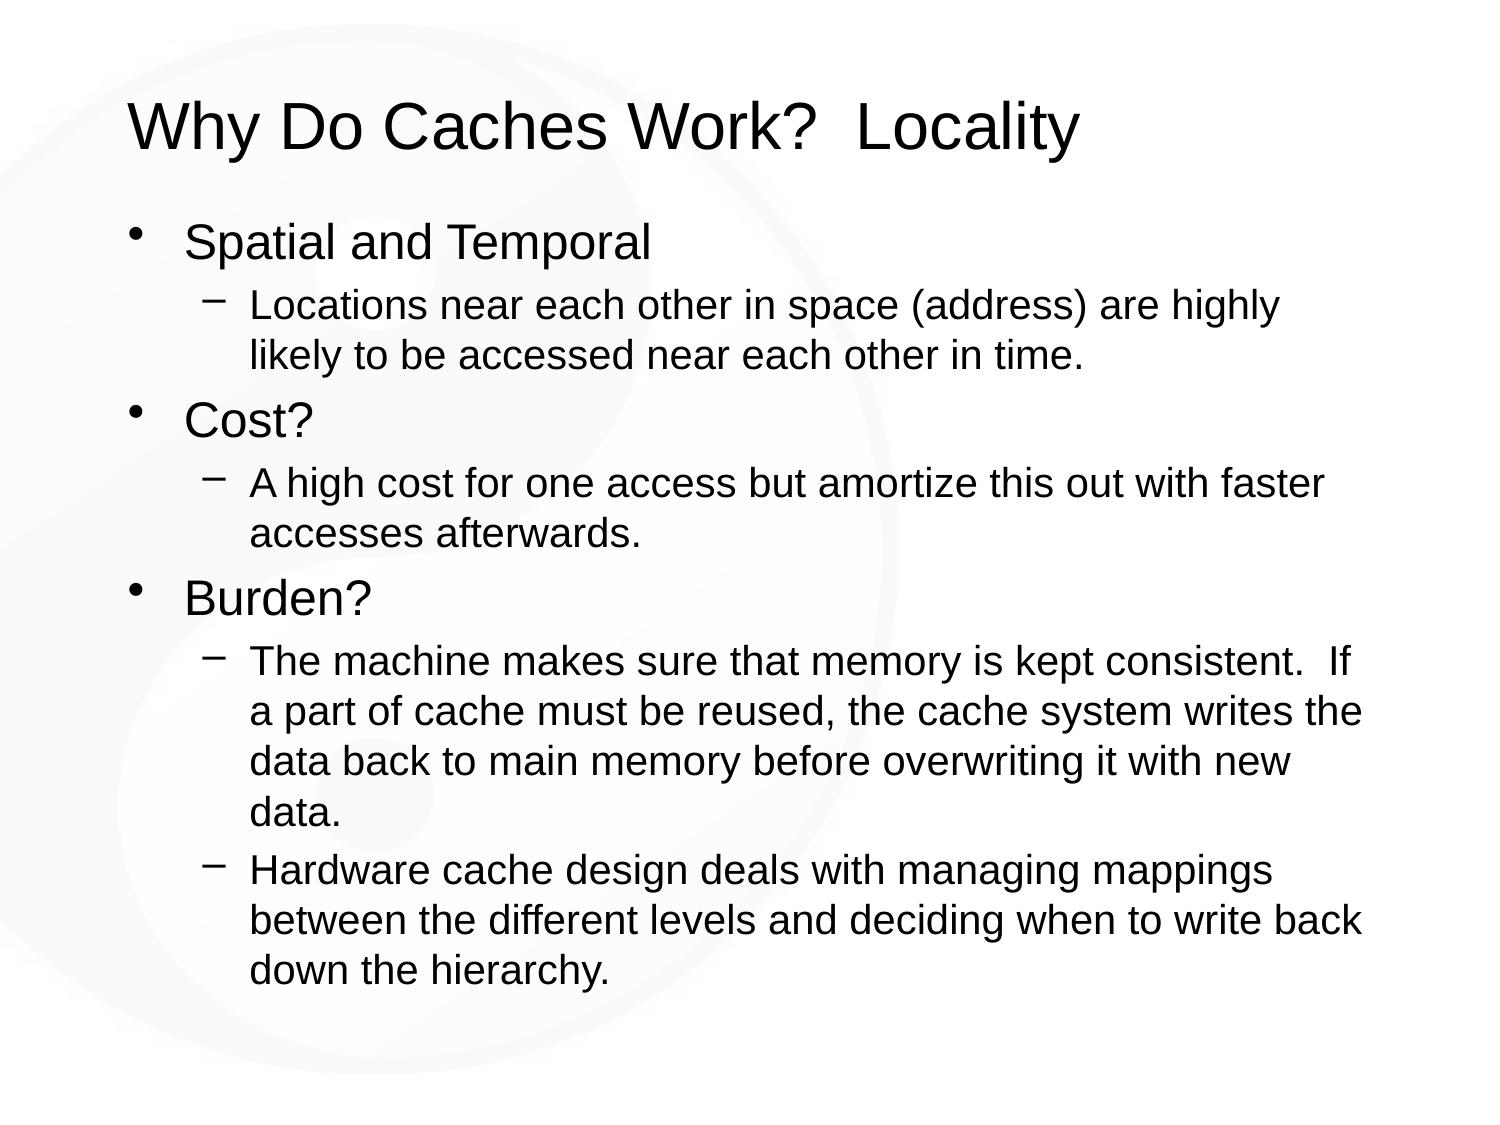

# Why Do Caches Work?  Locality
Spatial and Temporal
Locations near each other in space (address) are highly likely to be accessed near each other in time.
Cost?
A high cost for one access but amortize this out with faster accesses afterwards.
Burden?
The machine makes sure that memory is kept consistent.  If a part of cache must be reused, the cache system writes the data back to main memory before overwriting it with new data.
Hardware cache design deals with managing mappings between the different levels and deciding when to write back down the hierarchy.